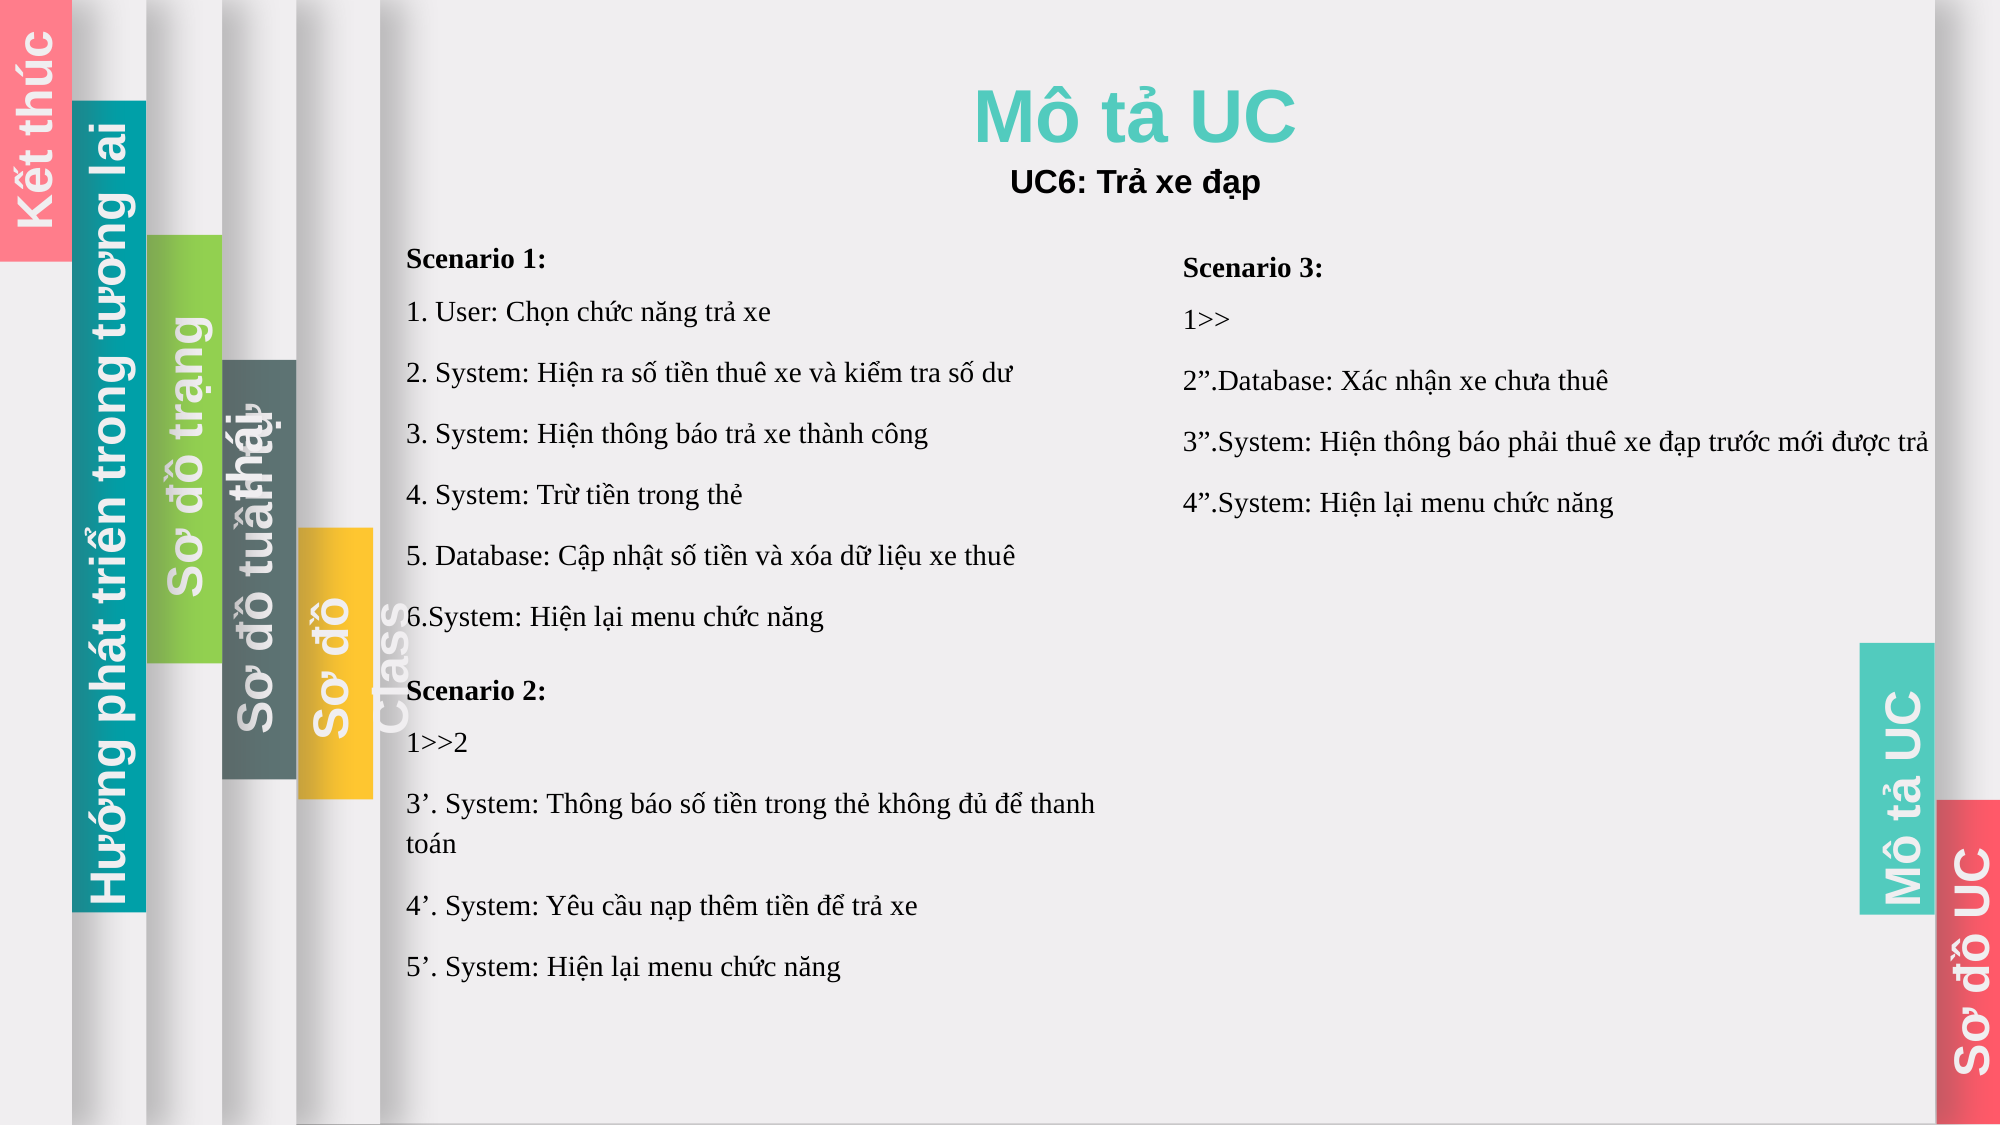

Sơ đồ trạng thái

Sơ đồ tuần tự

Kết thúc

Mô tả UC
UC6: Trả xe đạp
Scenario 1:
1. User: Chọn chức năng trả xe
2. System: Hiện ra số tiền thuê xe và kiểm tra số dư
3. System: Hiện thông báo trả xe thành công
4. System: Trừ tiền trong thẻ
5. Database: Cập nhật số tiền và xóa dữ liệu xe thuê
6.System: Hiện lại menu chức năng
Scenario 2:
1>>2
3’. System: Thông báo số tiền trong thẻ không đủ để thanh toán
4’. System: Yêu cầu nạp thêm tiền để trả xe
5’. System: Hiện lại menu chức năng
Scenario 3:
1>>
2”.Database: Xác nhận xe chưa thuê
3”.System: Hiện thông báo phải thuê xe đạp trước mới được trả
4”.System: Hiện lại menu chức năng
Hướng phát triển trong tương lai
Sơ đồ Class
Mô tả UC
Sơ đồ UC